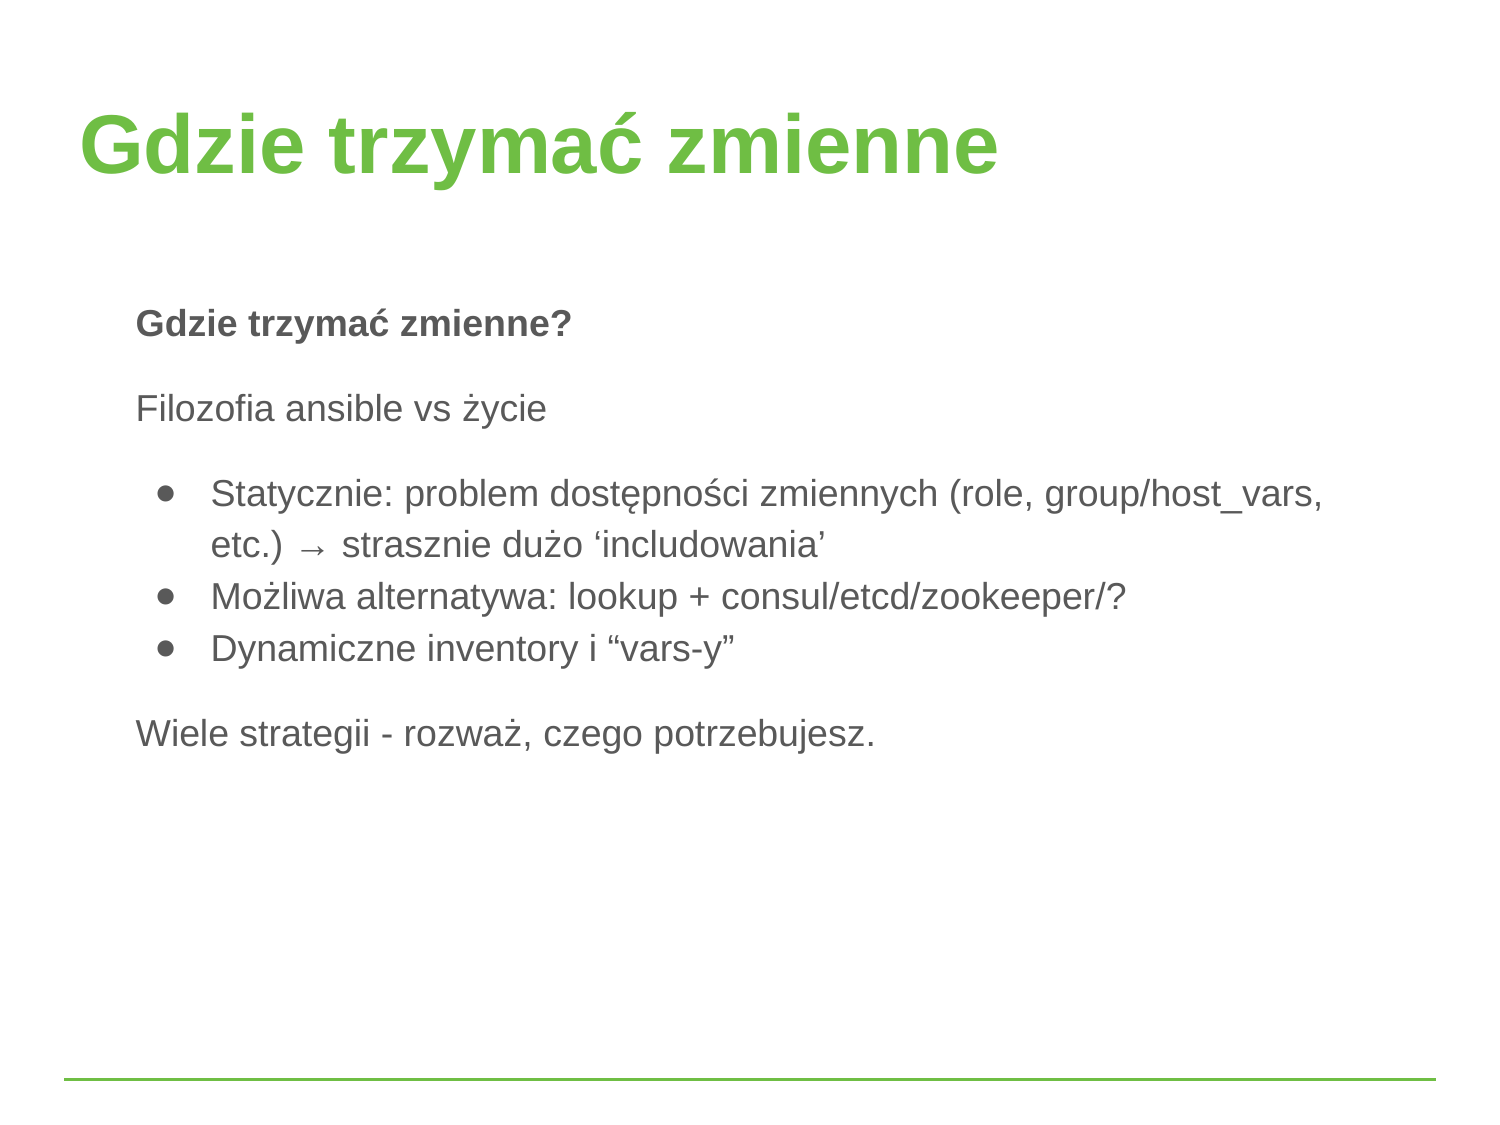

Gdzie trzymać zmienne
Gdzie trzymać zmienne?
Filozofia ansible vs życie
Statycznie: problem dostępności zmiennych (role, group/host_vars, etc.) → strasznie dużo ‘includowania’
Możliwa alternatywa: lookup + consul/etcd/zookeeper/?
Dynamiczne inventory i “vars-y”
Wiele strategii - rozważ, czego potrzebujesz.